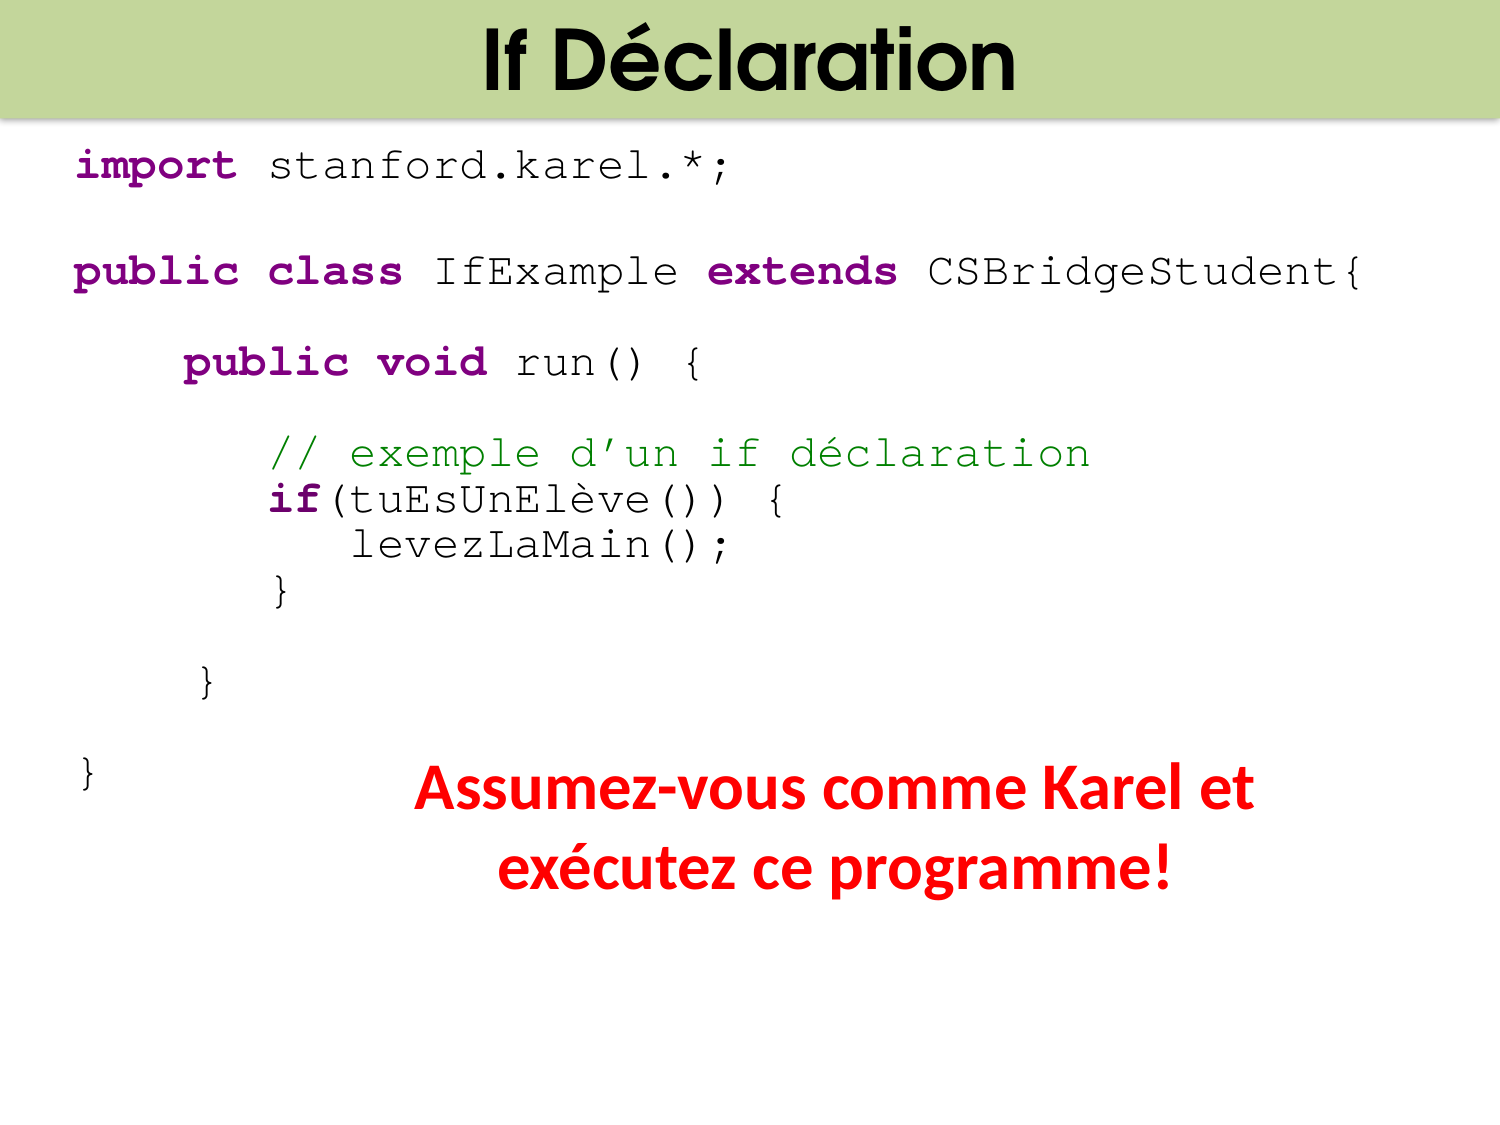

If Déclaration
import stanford.karel.*;

public class IfExample extends CSBridgeStudent{

    public void run() {

       // exemple d’un if déclaration
       if(tuEsUnElève()) {
          levezLaMain();
       }

	}

}
Assumez-vous comme Karel et exécutez ce programme!